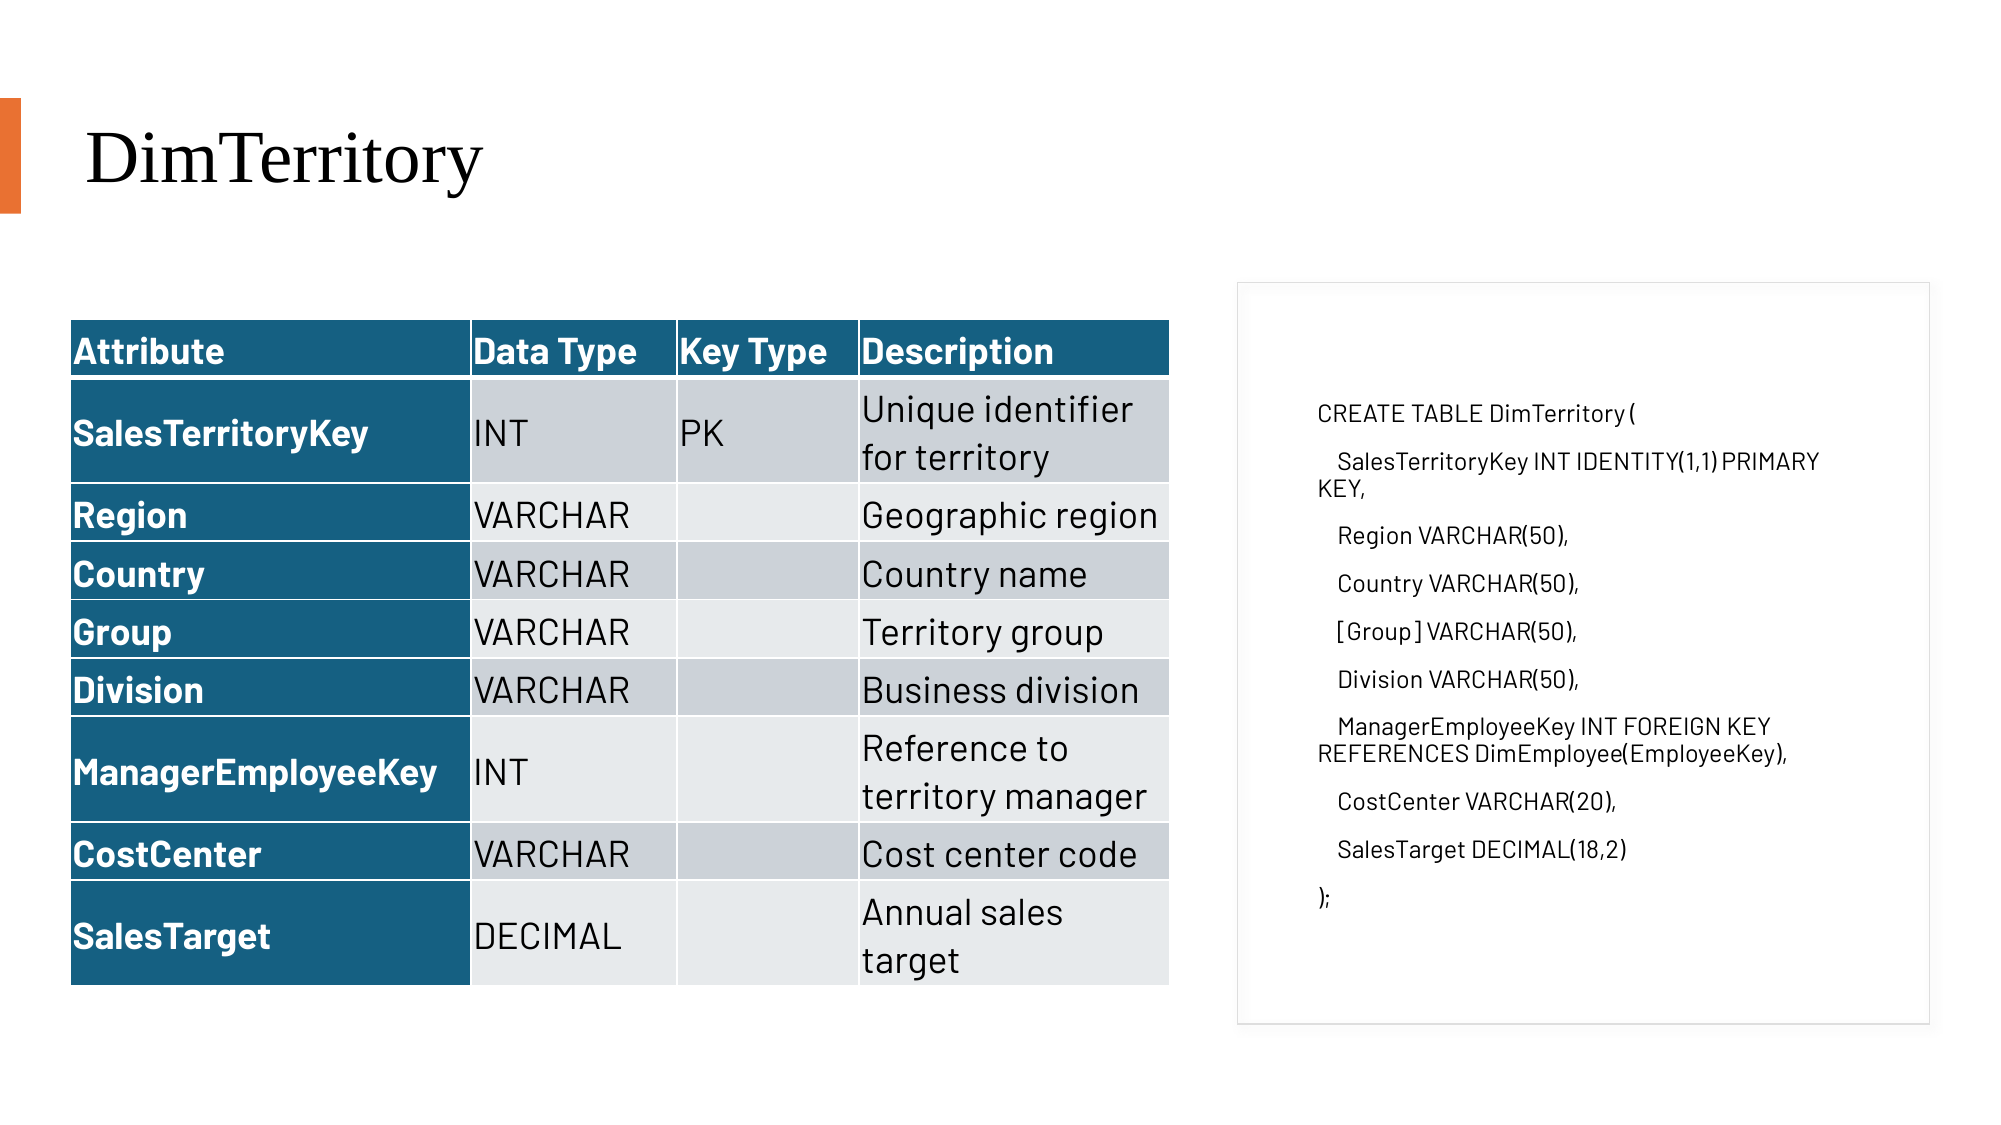

# DimTerritory

| Attribute | Data Type | Key Type | Description |
| --- | --- | --- | --- |
| SalesTerritoryKey | INT | PK | Unique identifier for territory |
| Region | VARCHAR |  | Geographic region |
| Country | VARCHAR |  | Country name |
| Group | VARCHAR |  | Territory group |
| Division | VARCHAR |  | Business division |
| ManagerEmployeeKey | INT |  | Reference to territory manager |
| CostCenter | VARCHAR |  | Cost center code |
| SalesTarget | DECIMAL |  | Annual sales target |
CREATE TABLE DimTerritory (
    SalesTerritoryKey INT IDENTITY(1,1) PRIMARY KEY,
    Region VARCHAR(50),
    Country VARCHAR(50),
    [Group] VARCHAR(50),
    Division VARCHAR(50),
    ManagerEmployeeKey INT FOREIGN KEY REFERENCES DimEmployee(EmployeeKey),
    CostCenter VARCHAR(20),
    SalesTarget DECIMAL(18,2)
);